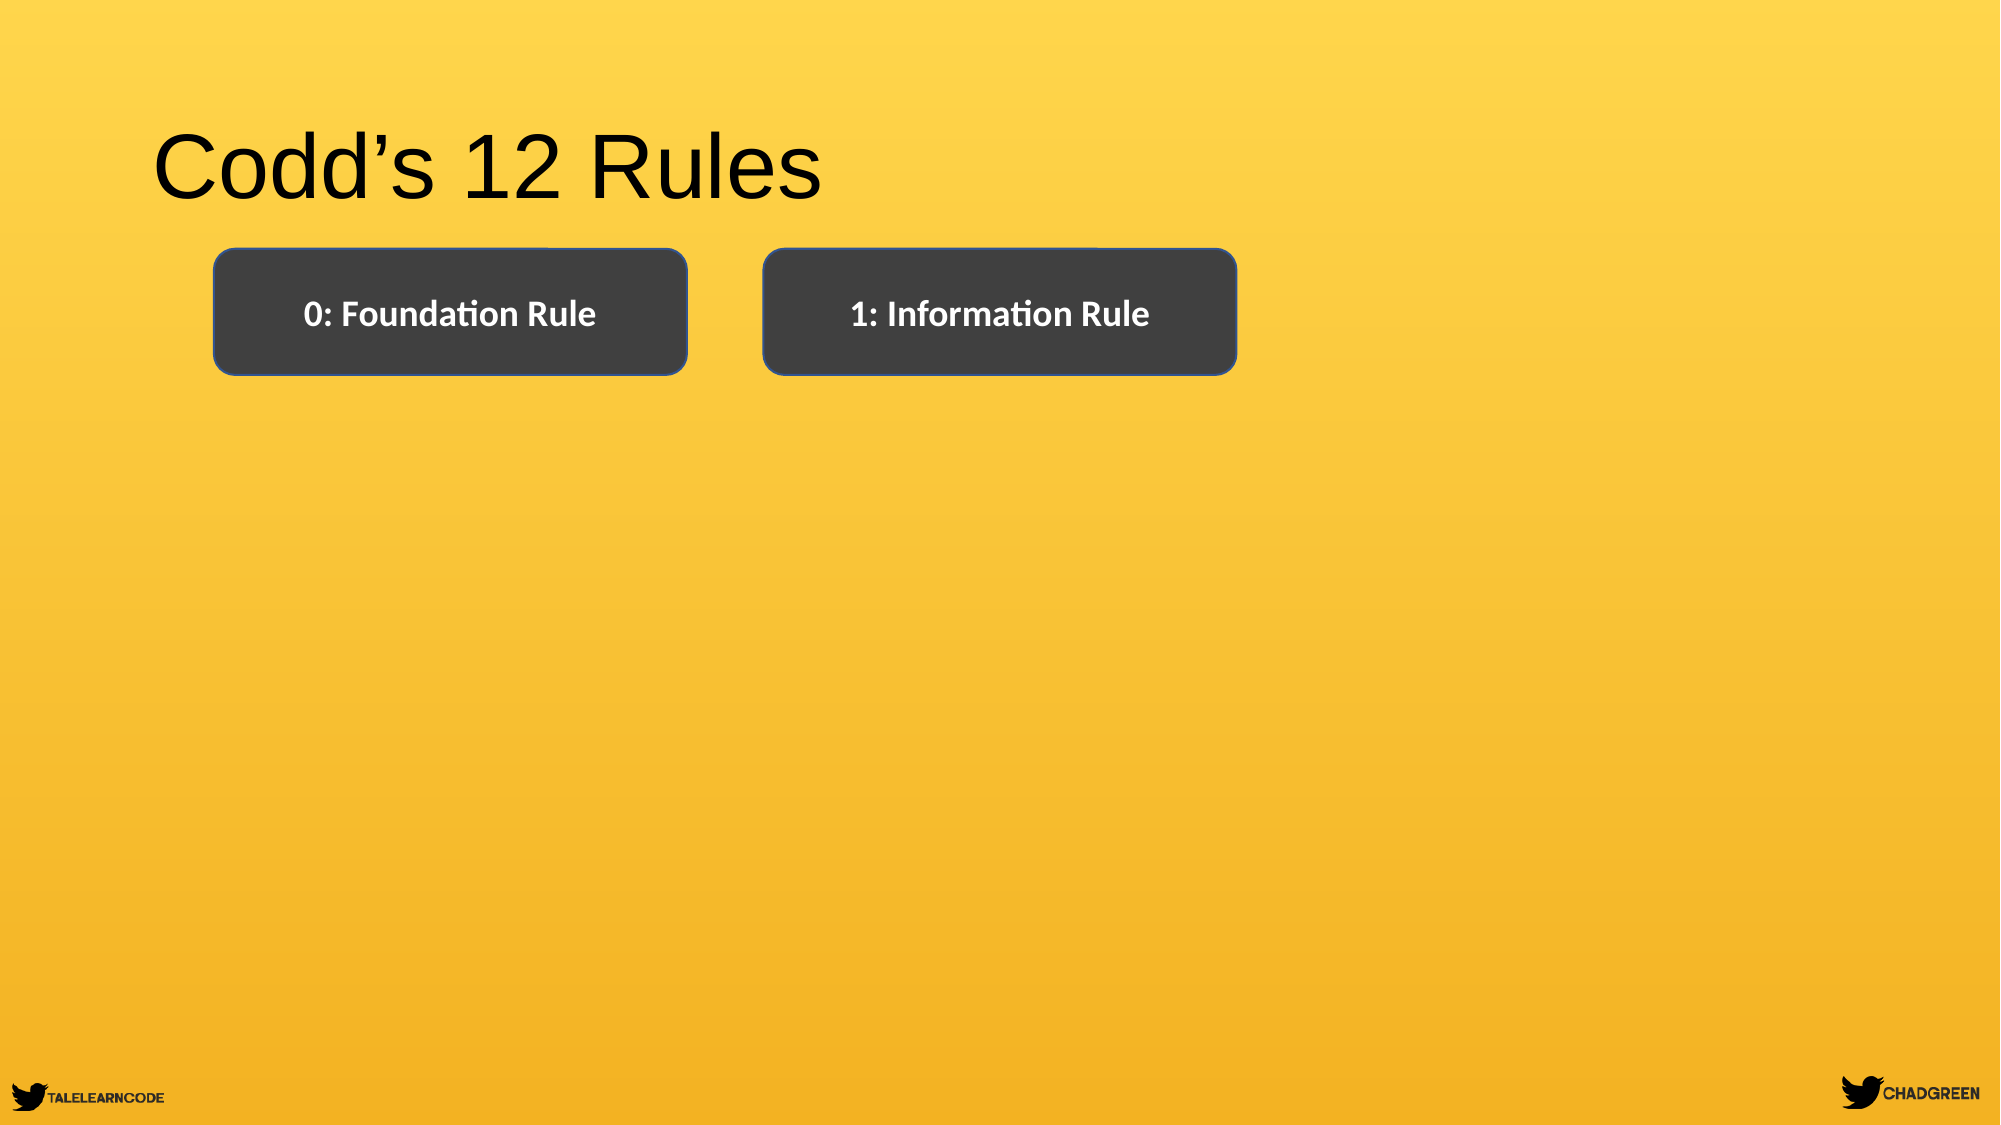

# Codd’s 12 Rules
0: Foundation Rule
1: Information Rule